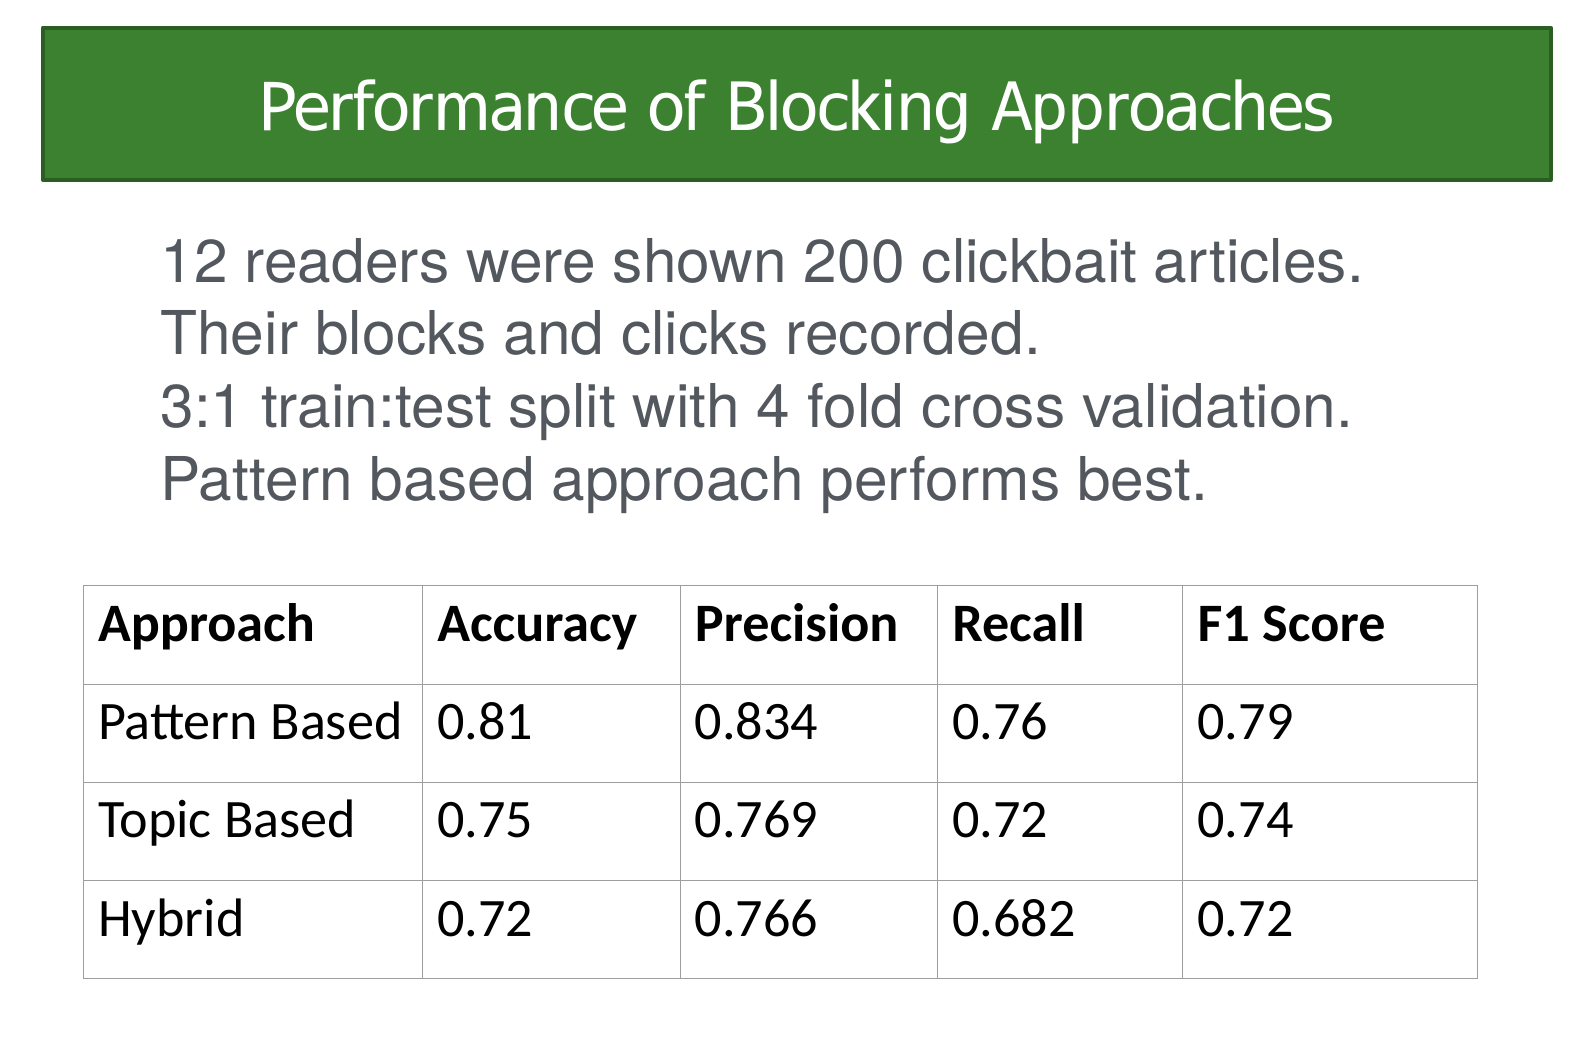

# Performance of Blocking Approaches
12 readers were shown 200 clickbait articles.
Their blocks and clicks recorded.
3:1 train:test split with 4 fold cross validation.
Pattern based approach performs best.
| Approach | Accuracy | Precision | Recall | F1 Score |
| --- | --- | --- | --- | --- |
| Pattern Based | 0.81 | 0.834 | 0.76 | 0.79 |
| Topic Based | 0.75 | 0.769 | 0.72 | 0.74 |
| Hybrid | 0.72 | 0.766 | 0.682 | 0.72 |